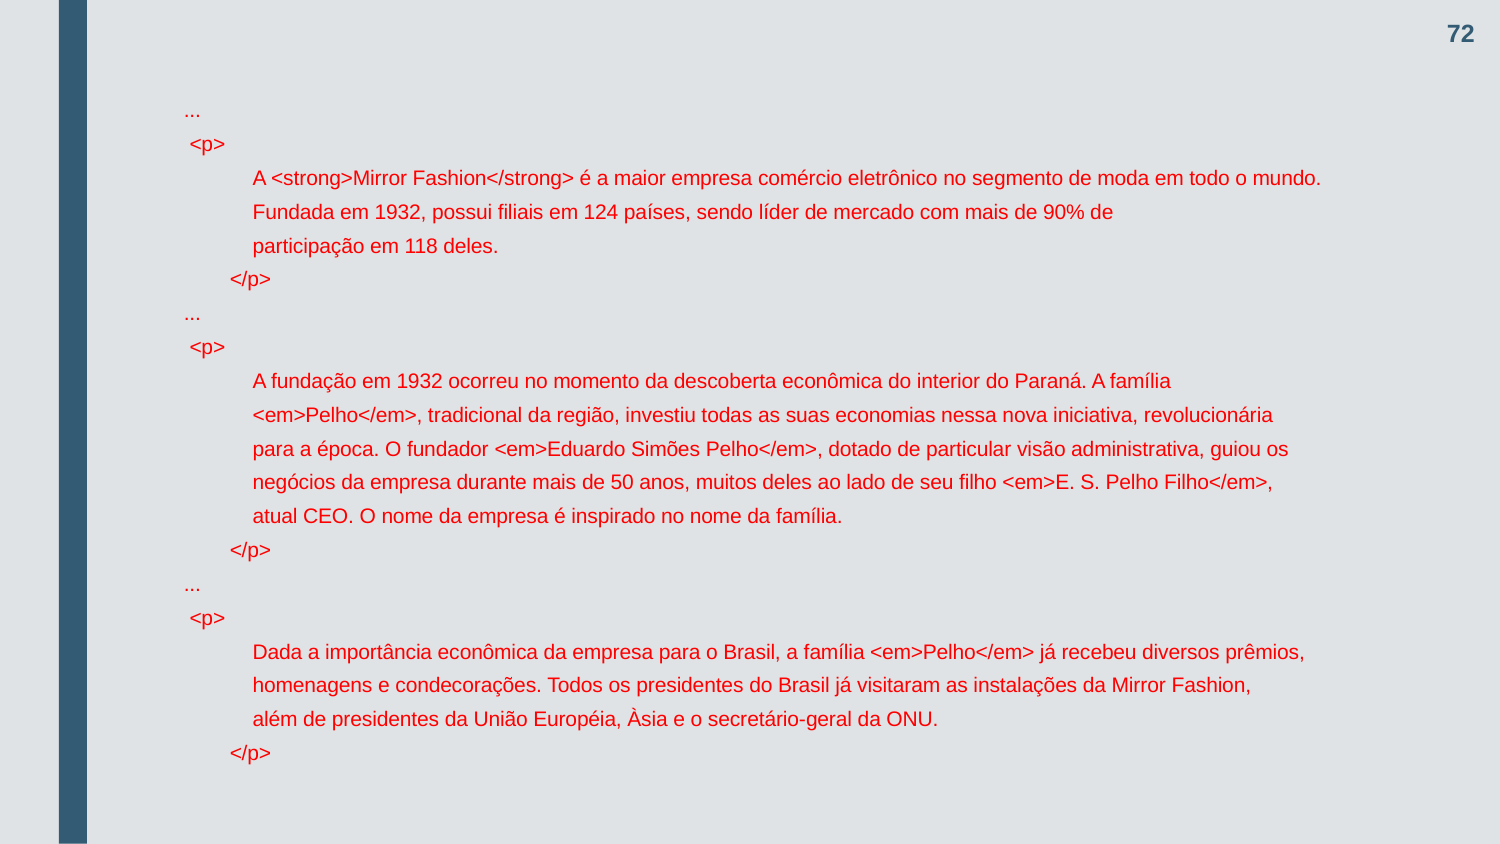

72
...
 <p>
            A <strong>Mirror Fashion</strong> é a maior empresa comércio eletrônico no segmento de moda em todo o mundo.
            Fundada em 1932, possui filiais em 124 países, sendo líder de mercado com mais de 90% de
            participação em 118 deles.
        </p>
...
 <p>
            A fundação em 1932 ocorreu no momento da descoberta econômica do interior do Paraná. A família
            <em>Pelho</em>, tradicional da região, investiu todas as suas economias nessa nova iniciativa, revolucionária
            para a época. O fundador <em>Eduardo Simões Pelho</em>, dotado de particular visão administrativa, guiou os
            negócios da empresa durante mais de 50 anos, muitos deles ao lado de seu filho <em>E. S. Pelho Filho</em>,
            atual CEO. O nome da empresa é inspirado no nome da família.
        </p>
...
 <p>
            Dada a importância econômica da empresa para o Brasil, a família <em>Pelho</em> já recebeu diversos prêmios,
            homenagens e condecorações. Todos os presidentes do Brasil já visitaram as instalações da Mirror Fashion,
            além de presidentes da União Européia, Àsia e o secretário-geral da ONU.
        </p>